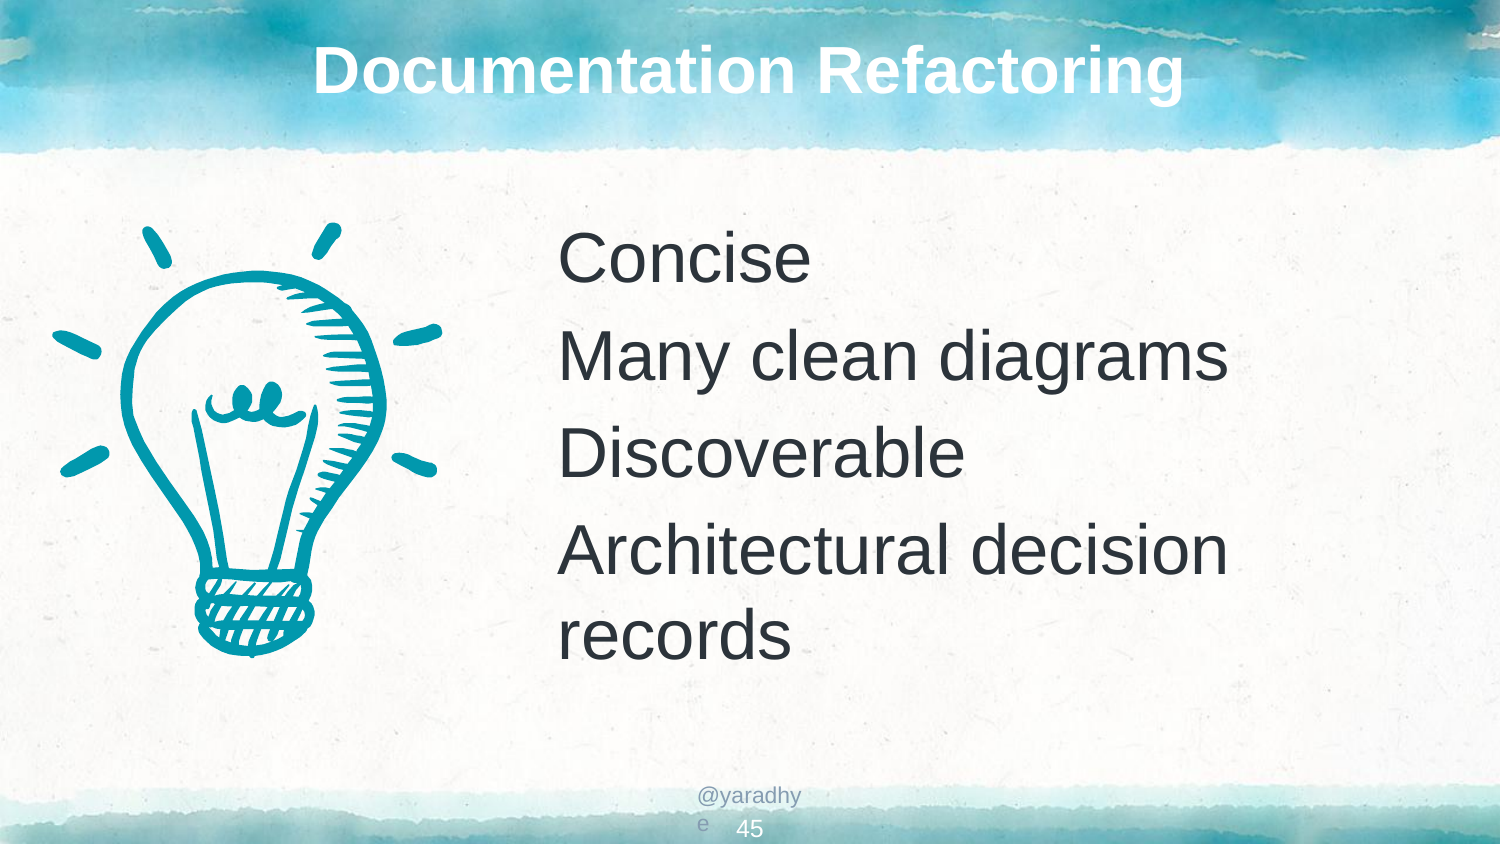

# Documentation Refactoring
Concise
Many clean diagrams
Discoverable
Architectural decision records

45